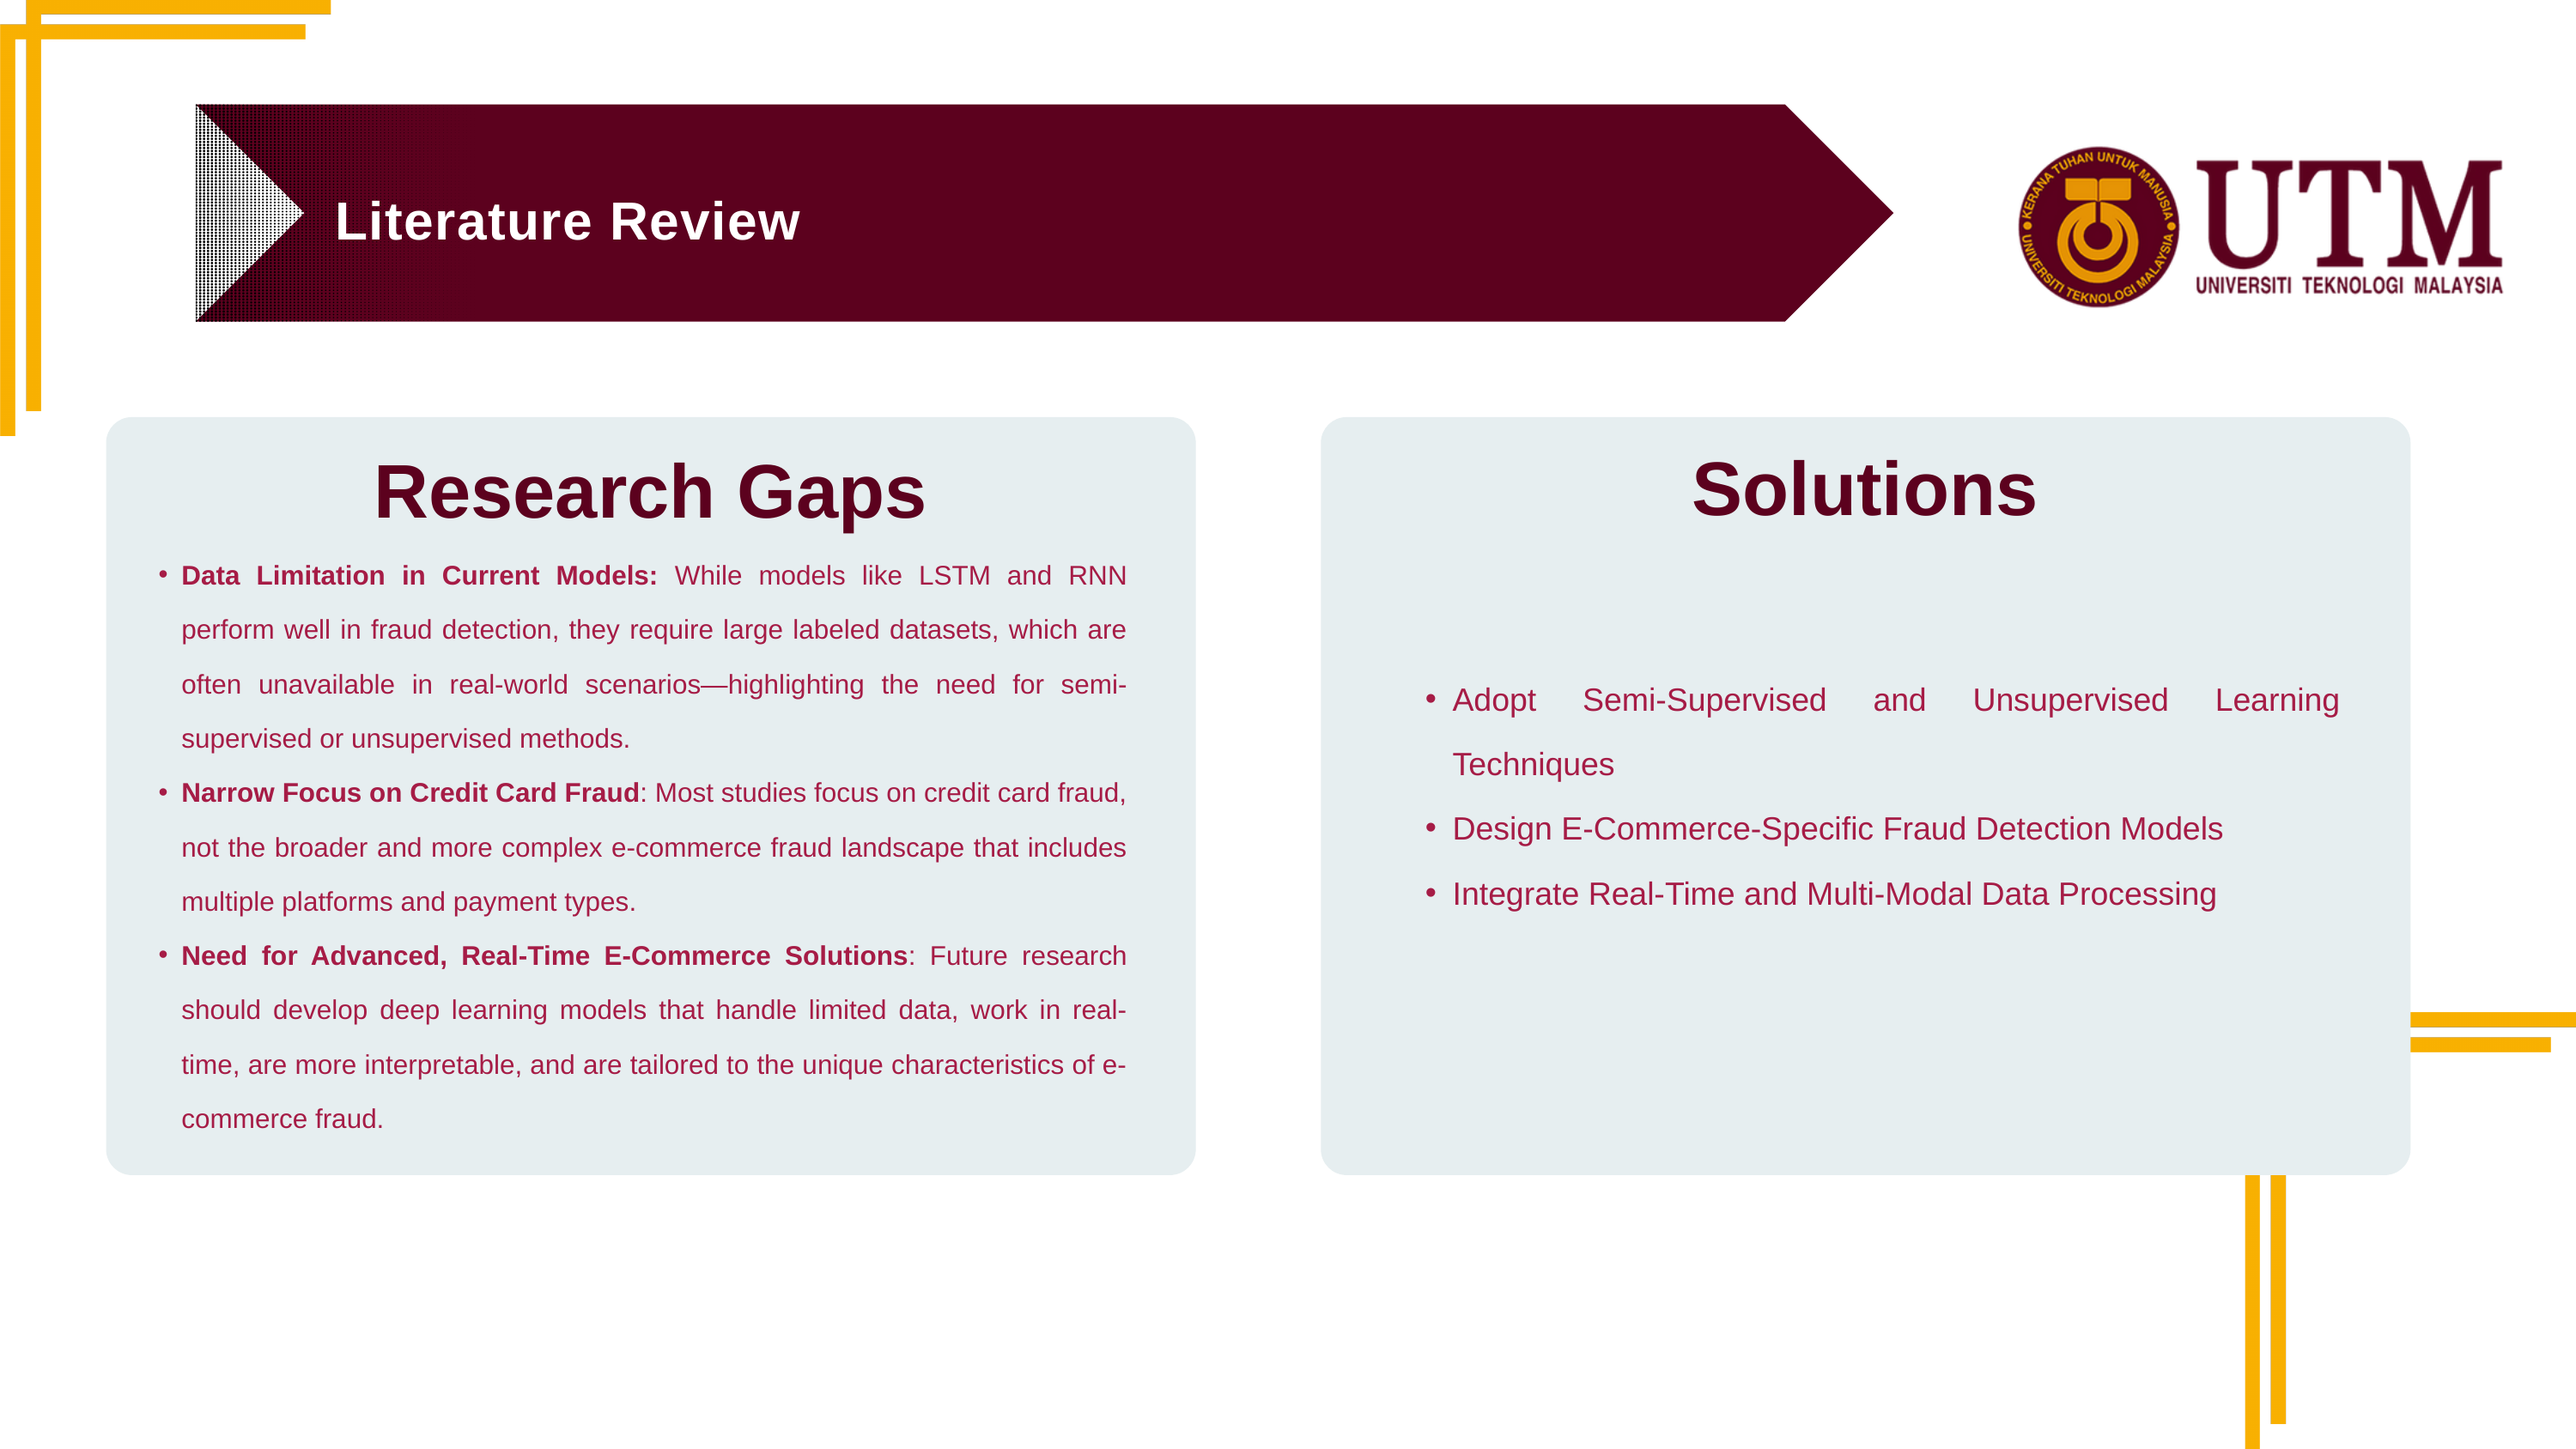

Literature Review

Research Gaps
Data Limitation in Current Models: While models like LSTM and RNN perform well in fraud detection, they require large labeled datasets, which are often unavailable in real-world scenarios—highlighting the need for semi-supervised or unsupervised methods.
Narrow Focus on Credit Card Fraud: Most studies focus on credit card fraud, not the broader and more complex e-commerce fraud landscape that includes multiple platforms and payment types.
Need for Advanced, Real-Time E-Commerce Solutions: Future research should develop deep learning models that handle limited data, work in real-time, are more interpretable, and are tailored to the unique characteristics of e-commerce fraud.

Solutions
Adopt Semi-Supervised and Unsupervised Learning Techniques
Design E-Commerce-Specific Fraud Detection Models
Integrate Real-Time and Multi-Modal Data Processing